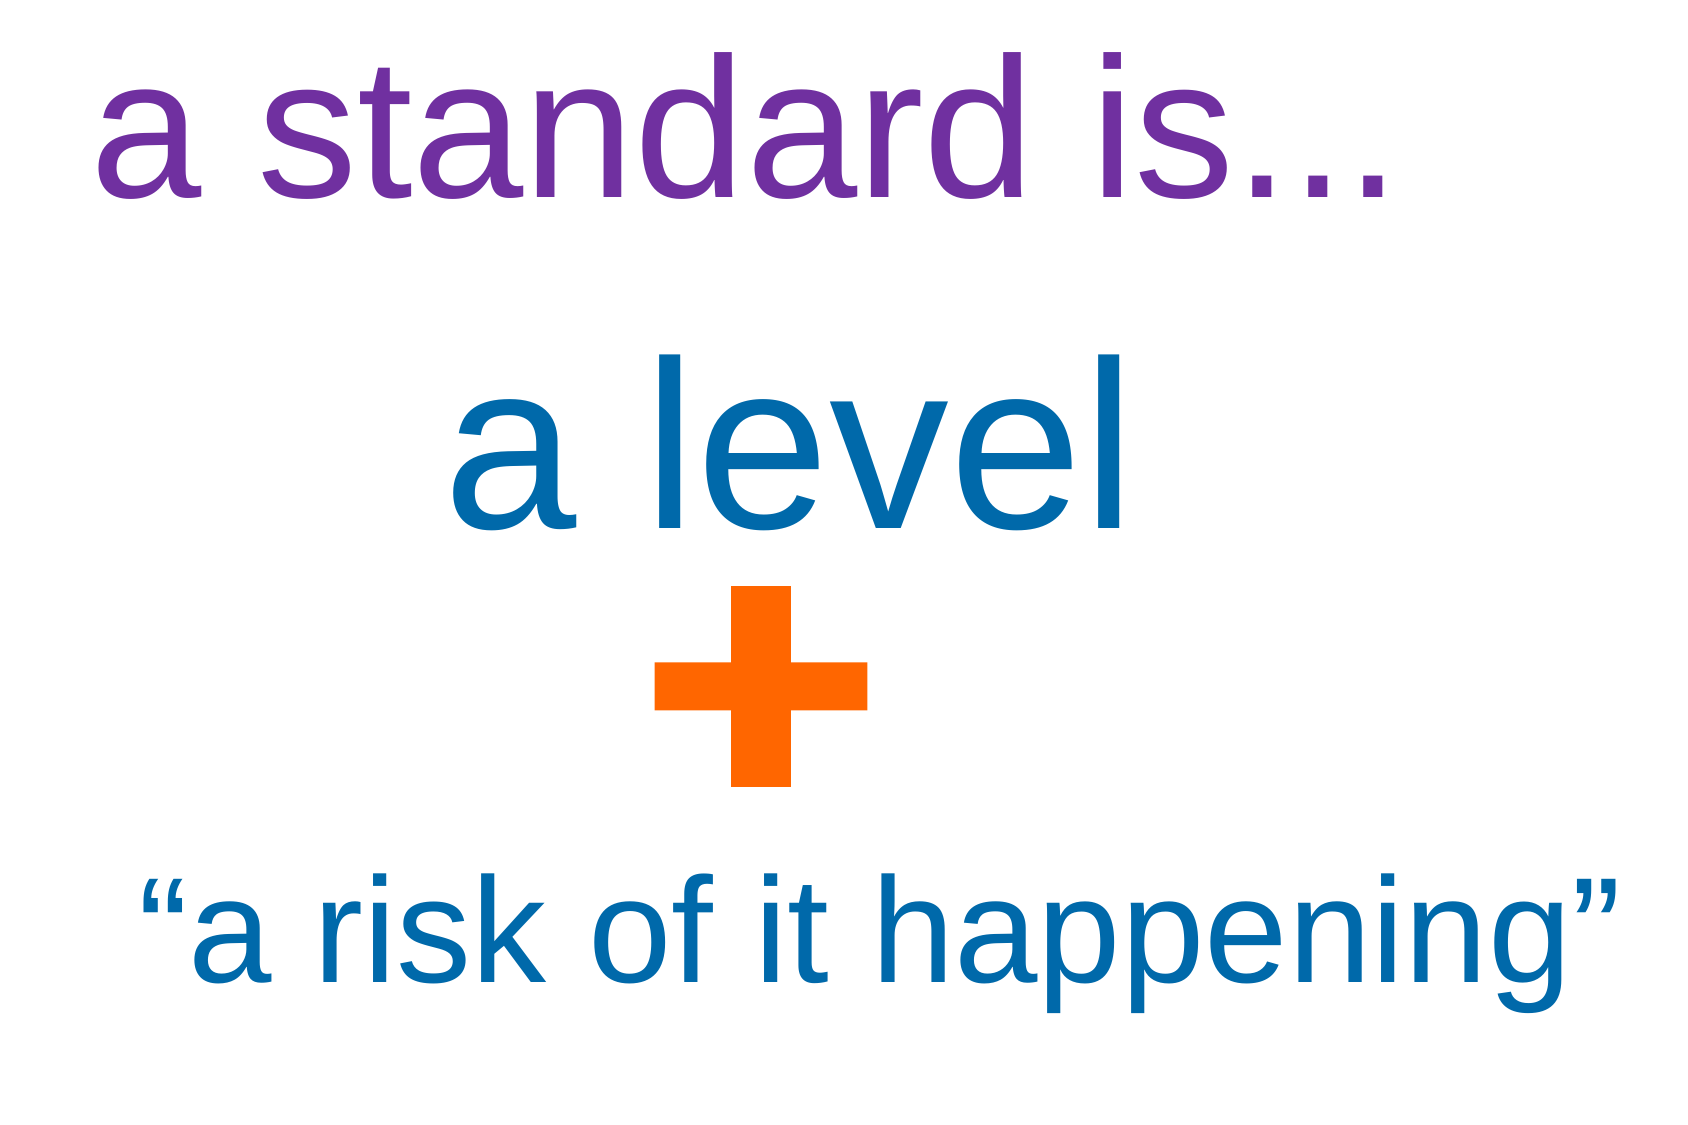

a standard is...
a level

“a risk of it happening”